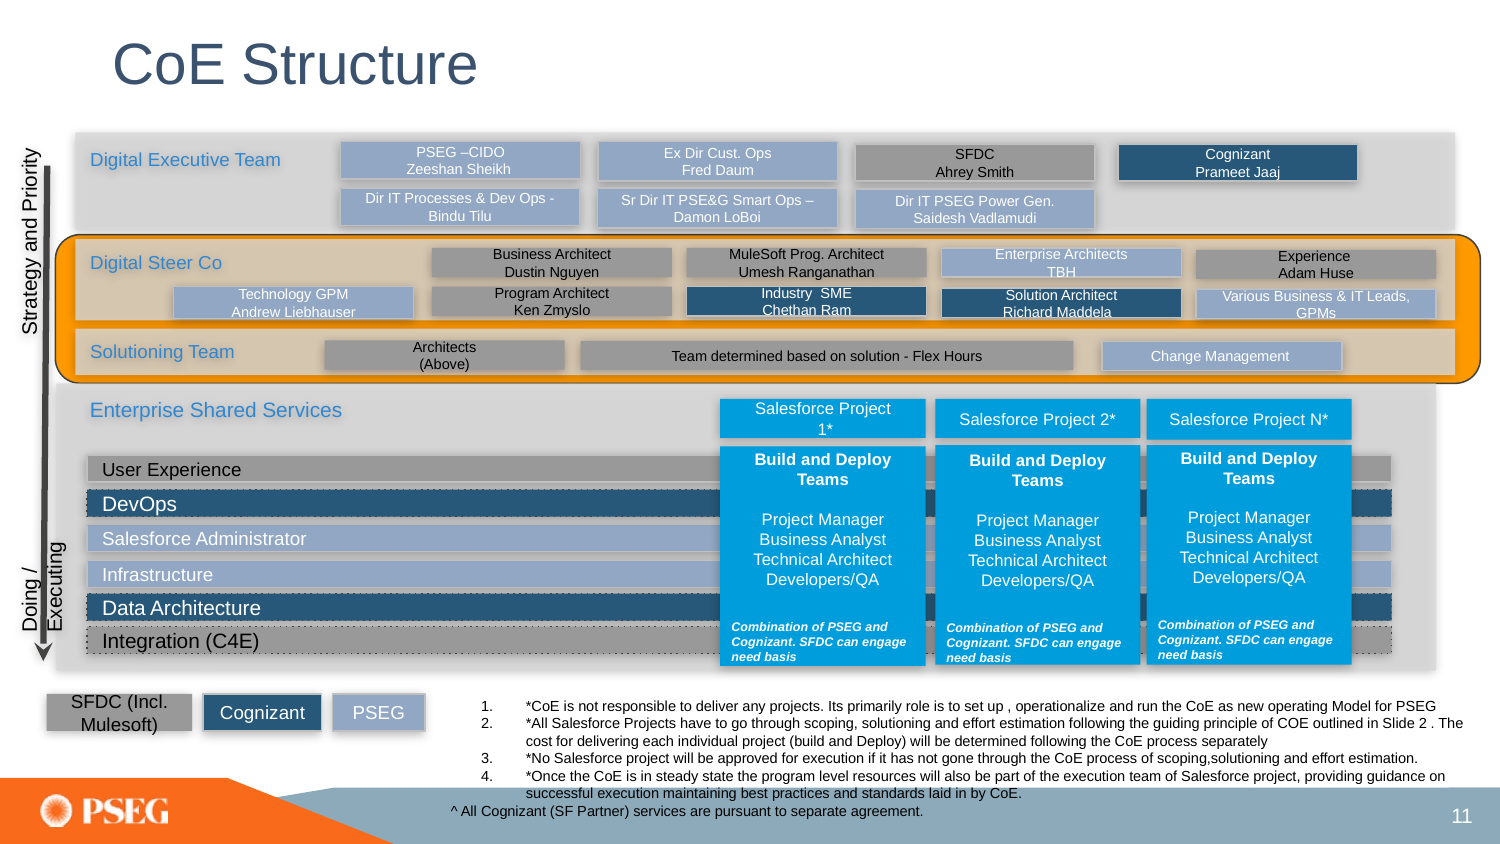

CoE Structure

Digital Executive Team
PSEG –CIDO
Zeeshan Sheikh
Ex Dir Cust. Ops
Fred Daum
SFDC
Ahrey Smith
Cognizant
Prameet Jaaj
Sr Dir IT PSE&G Smart Ops – Damon LoBoi
Dir IT Processes & Dev Ops - Bindu Tilu
Dir IT PSEG Power Gen. Saidesh Vadlamudi
Strategy and Priority

Digital Steer Co
Business Architect
Dustin Nguyen
MuleSoft Prog. Architect
Umesh Ranganathan
Enterprise Architects
TBH
Experience
Adam Huse
Technology GPM
Andrew Liebhauser
Program Architect
Ken Zmyslo
Industry  SME
Chethan Ram
Solution Architect
Richard Maddela
Various Business & IT Leads, GPMs

Solutioning Team
Architects
(Above)
Team determined based on solution - Flex Hours
Change Management

Enterprise Shared Services
Salesforce Project
 1*
Build and Deploy Teams

Project Manager Business Analyst
Technical Architect
Developers/QA

Combination of PSEG and Cognizant. SFDC can engage need basis
Salesforce Project 2*

Build and Deploy Teams

Project Manager
Business Analyst
Technical Architect
Developers/QA

Combination of PSEG and Cognizant. SFDC can engage need basis

Salesforce Project N*

Build and Deploy Teams

Project Manager Business Analyst
Technical Architect
Developers/QA

Combination of PSEG and Cognizant. SFDC can engage need basis

User Experience
DevOps
Salesforce Administrator
Doing / Executing
Infrastructure
Data Architecture
Integration (C4E)
*CoE is not responsible to deliver any projects. Its primarily role is to set up , operationalize and run the CoE as new operating Model for PSEG
*All Salesforce Projects have to go through scoping, solutioning and effort estimation following the guiding principle of COE outlined in Slide 2 . The cost for delivering each individual project (build and Deploy) will be determined following the CoE process separately
*No Salesforce project will be approved for execution if it has not gone through the CoE process of scoping,solutioning and effort estimation.
*Once the CoE is in steady state the program level resources will also be part of the execution team of Salesforce project, providing guidance on successful execution maintaining best practices and standards laid in by CoE.
^ All Cognizant (SF Partner) services are pursuant to separate agreement.
SFDC (Incl. Mulesoft)
Cognizant
PSEG